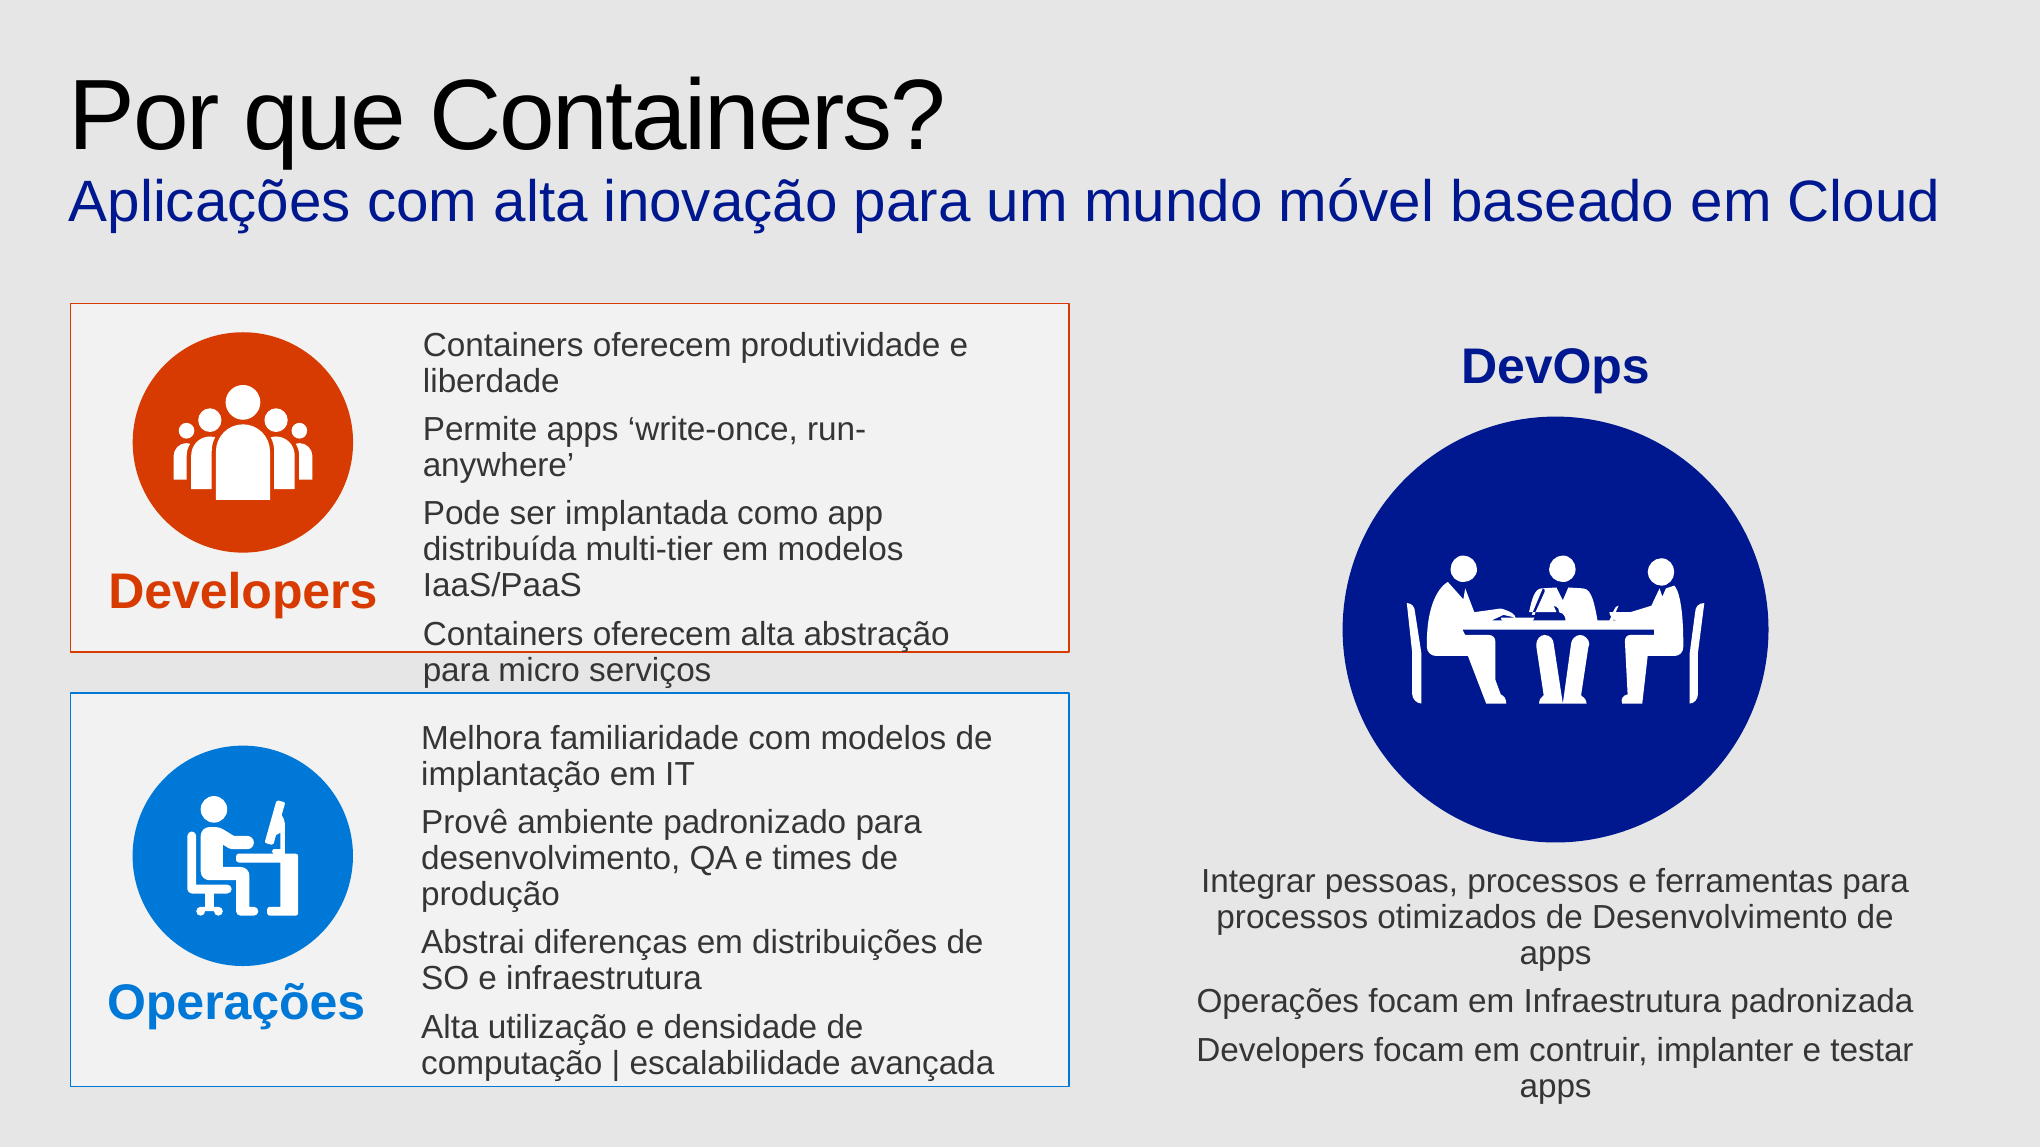

# Por que Containers? Aplicações com alta inovação para um mundo móvel baseado em Cloud
Containers oferecem produtividade e liberdade
Permite apps ‘write-once, run-anywhere’
Pode ser implantada como app distribuída multi-tier em modelos IaaS/PaaS
Containers oferecem alta abstração para micro serviços

Developers
DevOps

Melhora familiaridade com modelos de implantação em IT
Provê ambiente padronizado para desenvolvimento, QA e times de produção
Abstrai diferenças em distribuições de SO e infraestrutura
Alta utilização e densidade de computação | escalabilidade avançada

Operações
Integrar pessoas, processos e ferramentas para processos otimizados de Desenvolvimento de apps
Operações focam em Infraestrutura padronizada
Developers focam em contruir, implanter e testar apps